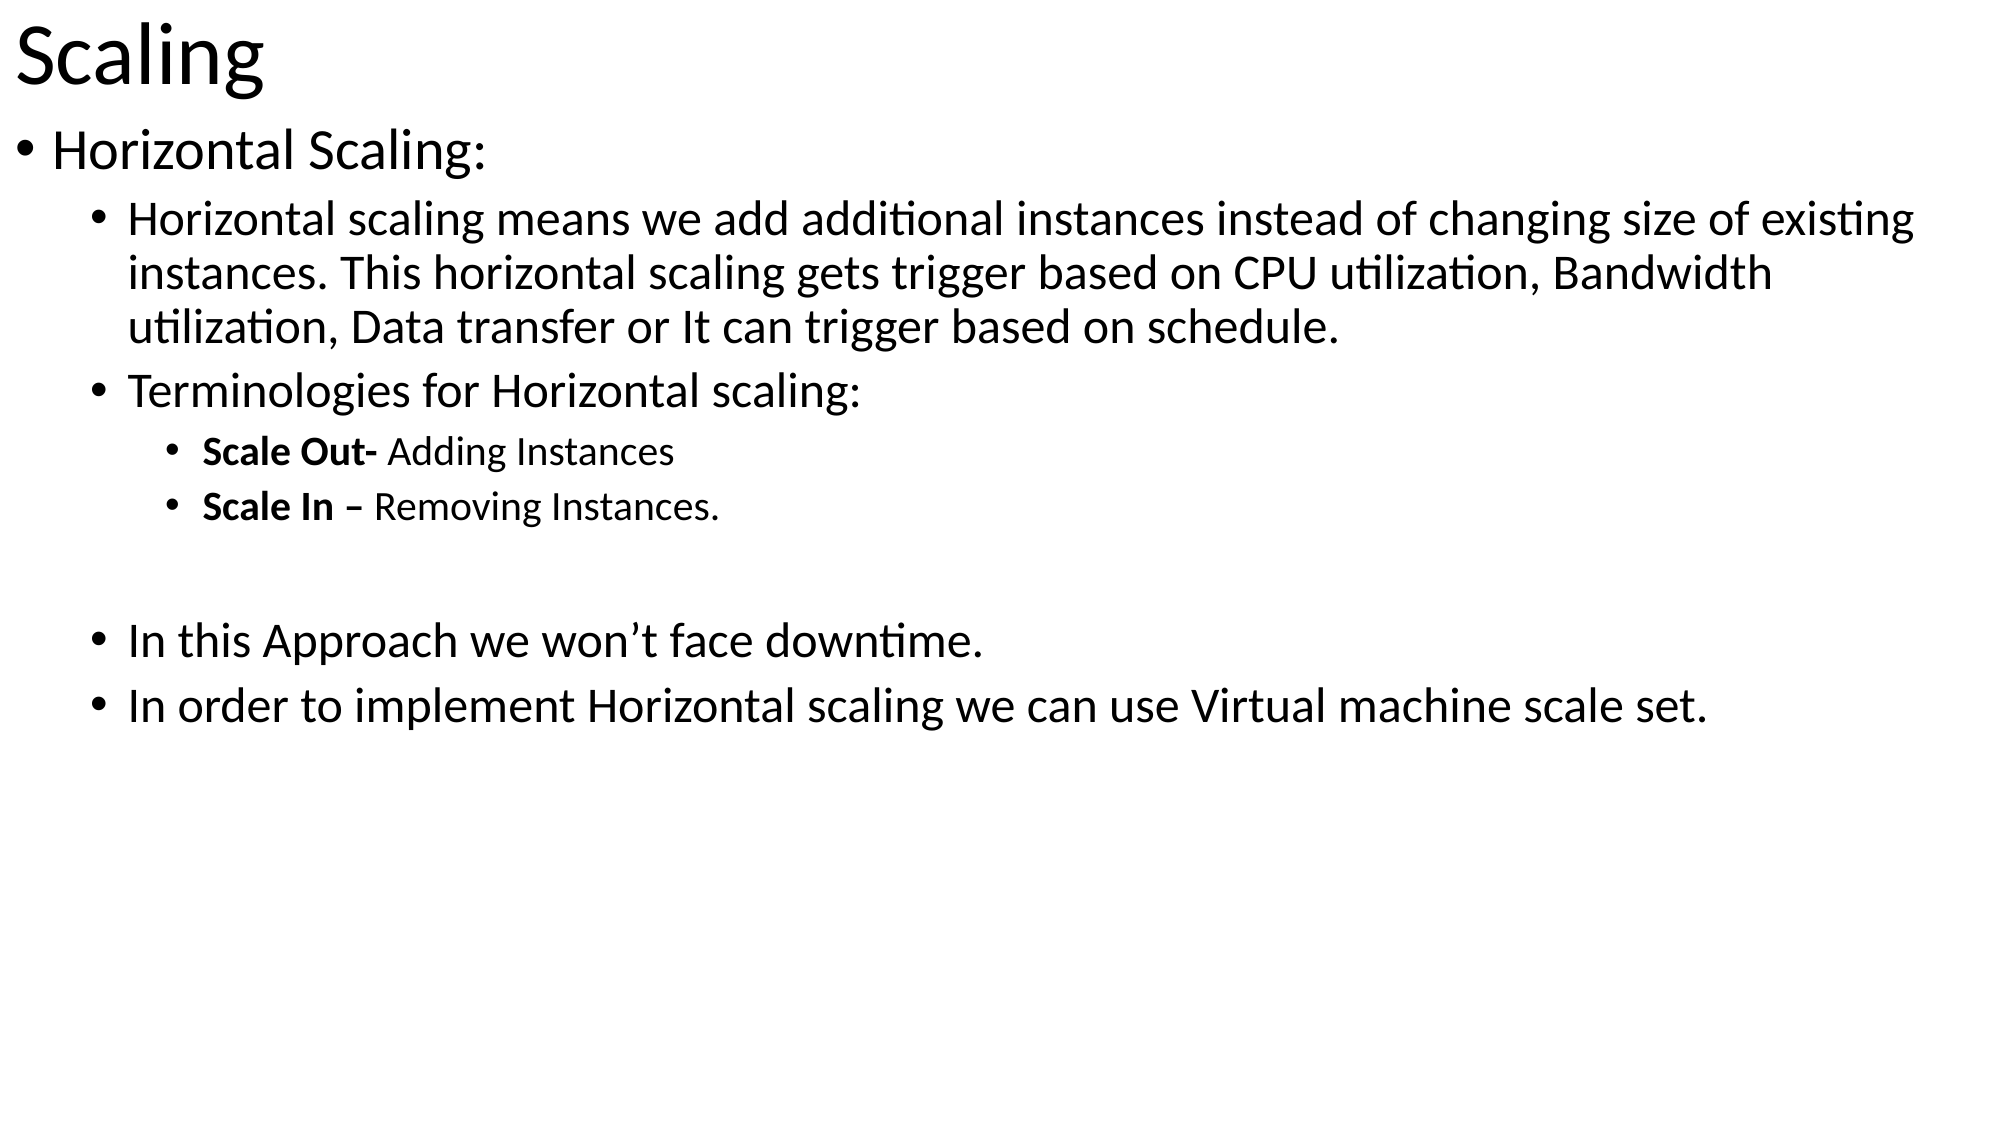

# Scaling
Horizontal Scaling:
Horizontal scaling means we add additional instances instead of changing size of existing instances. This horizontal scaling gets trigger based on CPU utilization, Bandwidth utilization, Data transfer or It can trigger based on schedule.
Terminologies for Horizontal scaling:
Scale Out- Adding Instances
Scale In – Removing Instances.

In this Approach we won’t face downtime.
In order to implement Horizontal scaling we can use Virtual machine scale set.